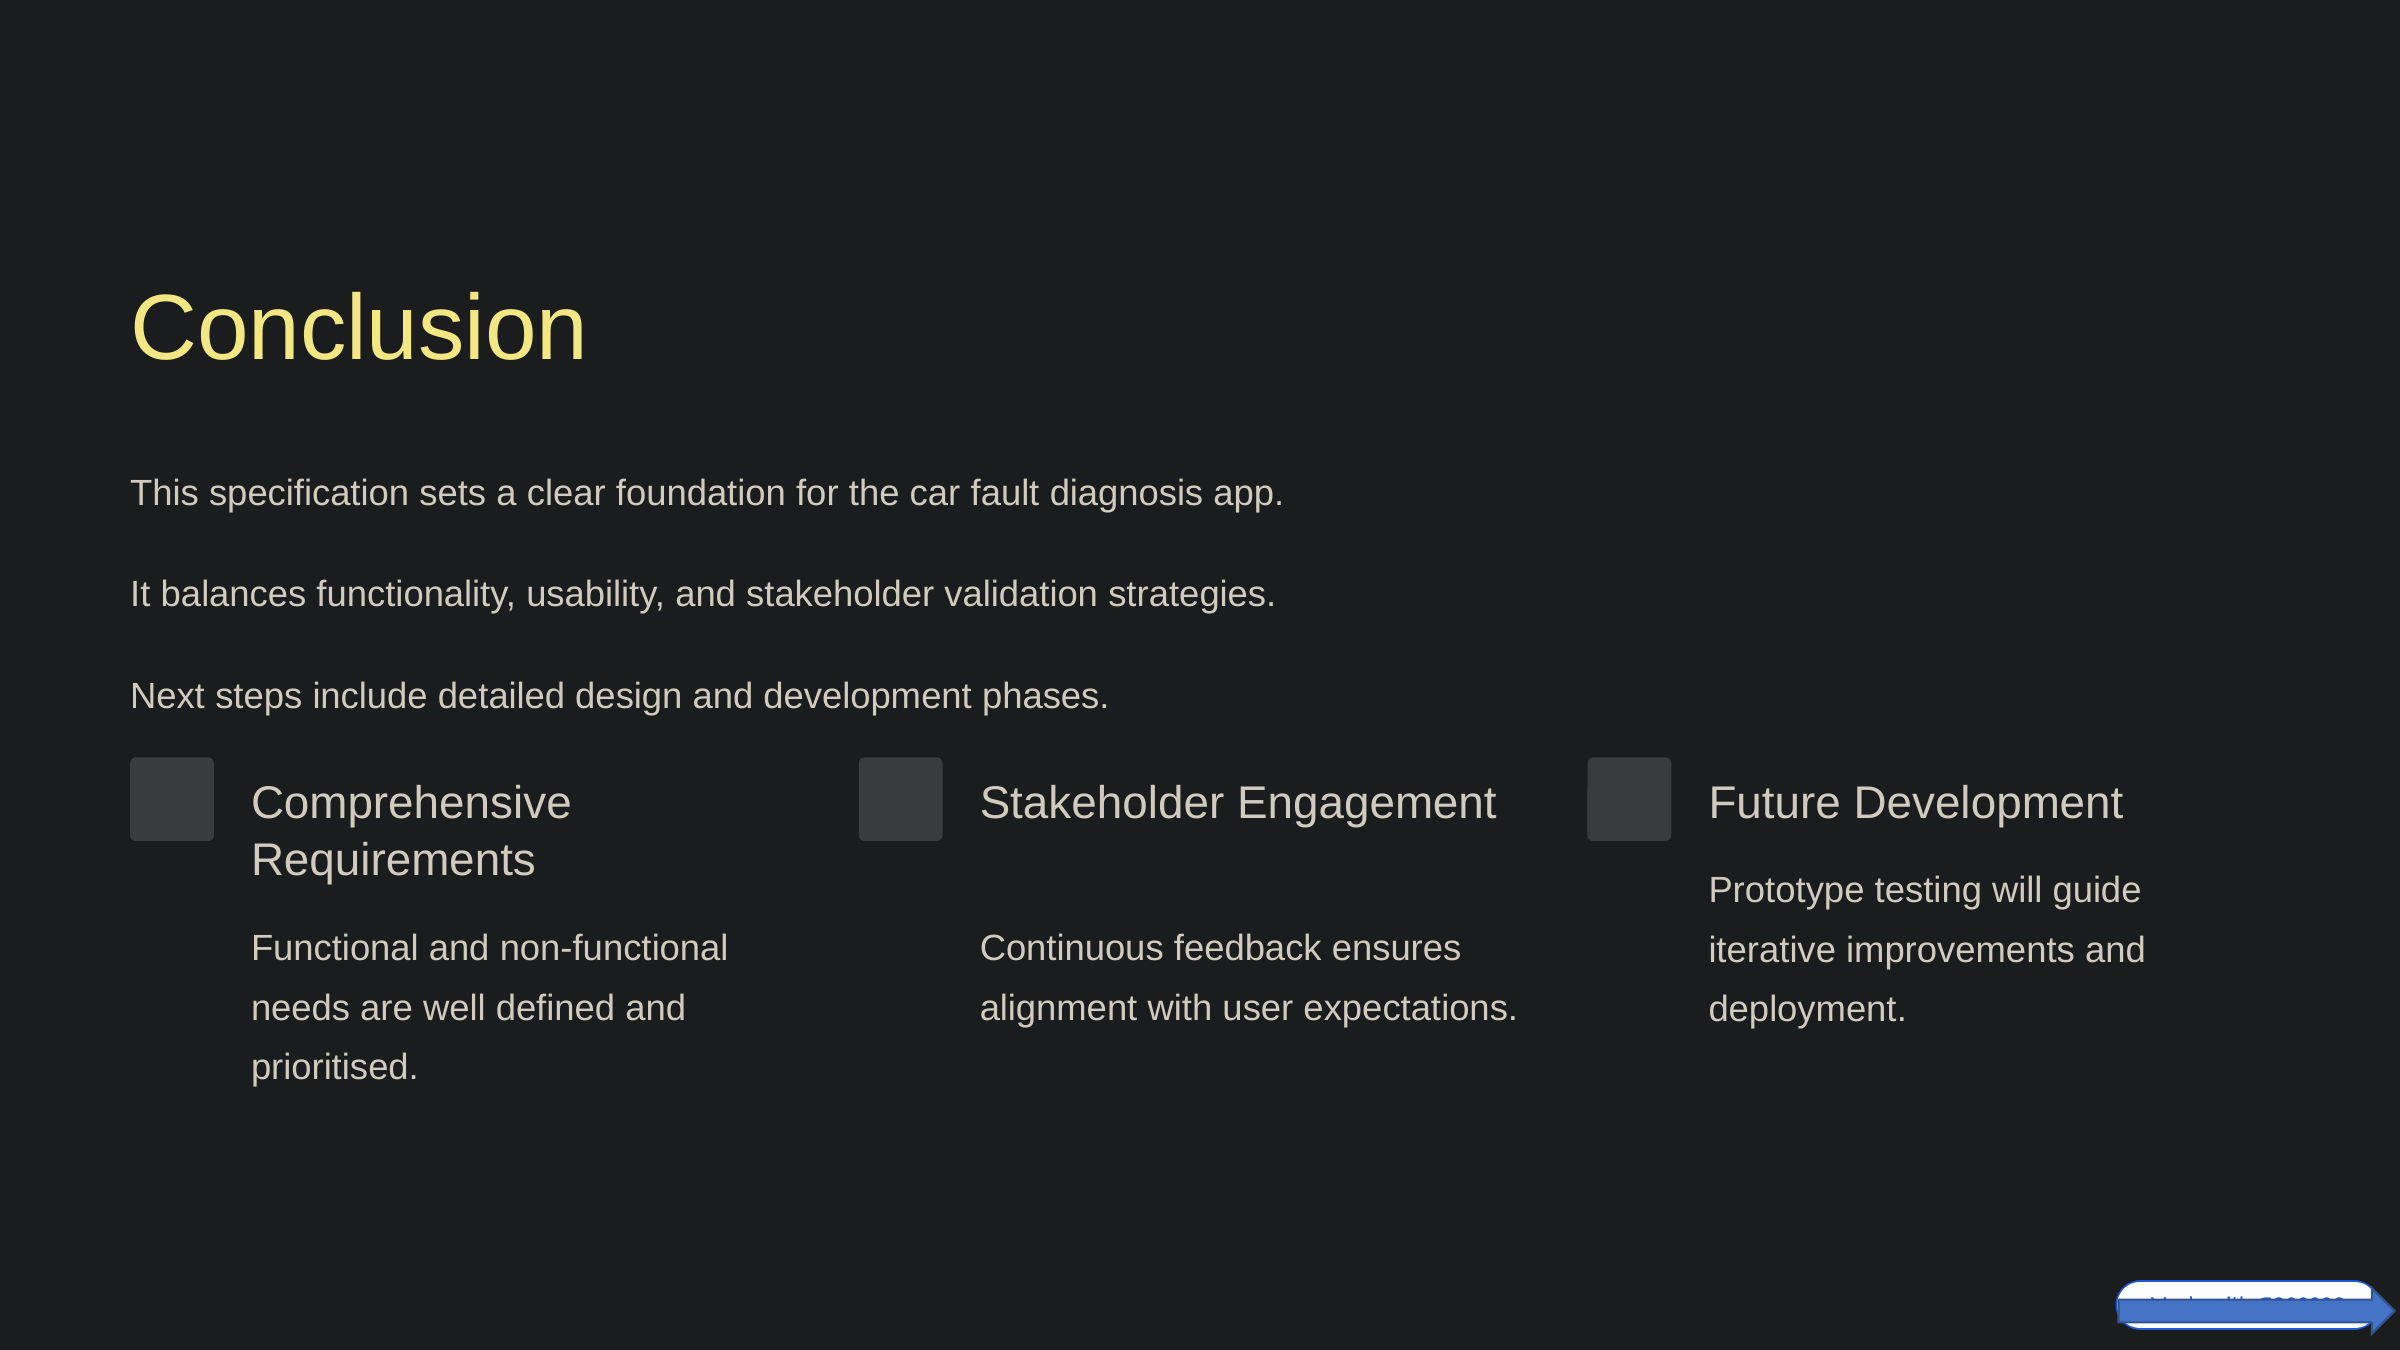

Conclusion
This specification sets a clear foundation for the car fault diagnosis app.
It balances functionality, usability, and stakeholder validation strategies.
Next steps include detailed design and development phases.

Comprehensive Requirements
Stakeholder Engagement
Future Development
Prototype testing will guide iterative improvements and deployment.
Functional and non-functional needs are well defined and prioritised.
Continuous feedback ensures alignment with user expectations.